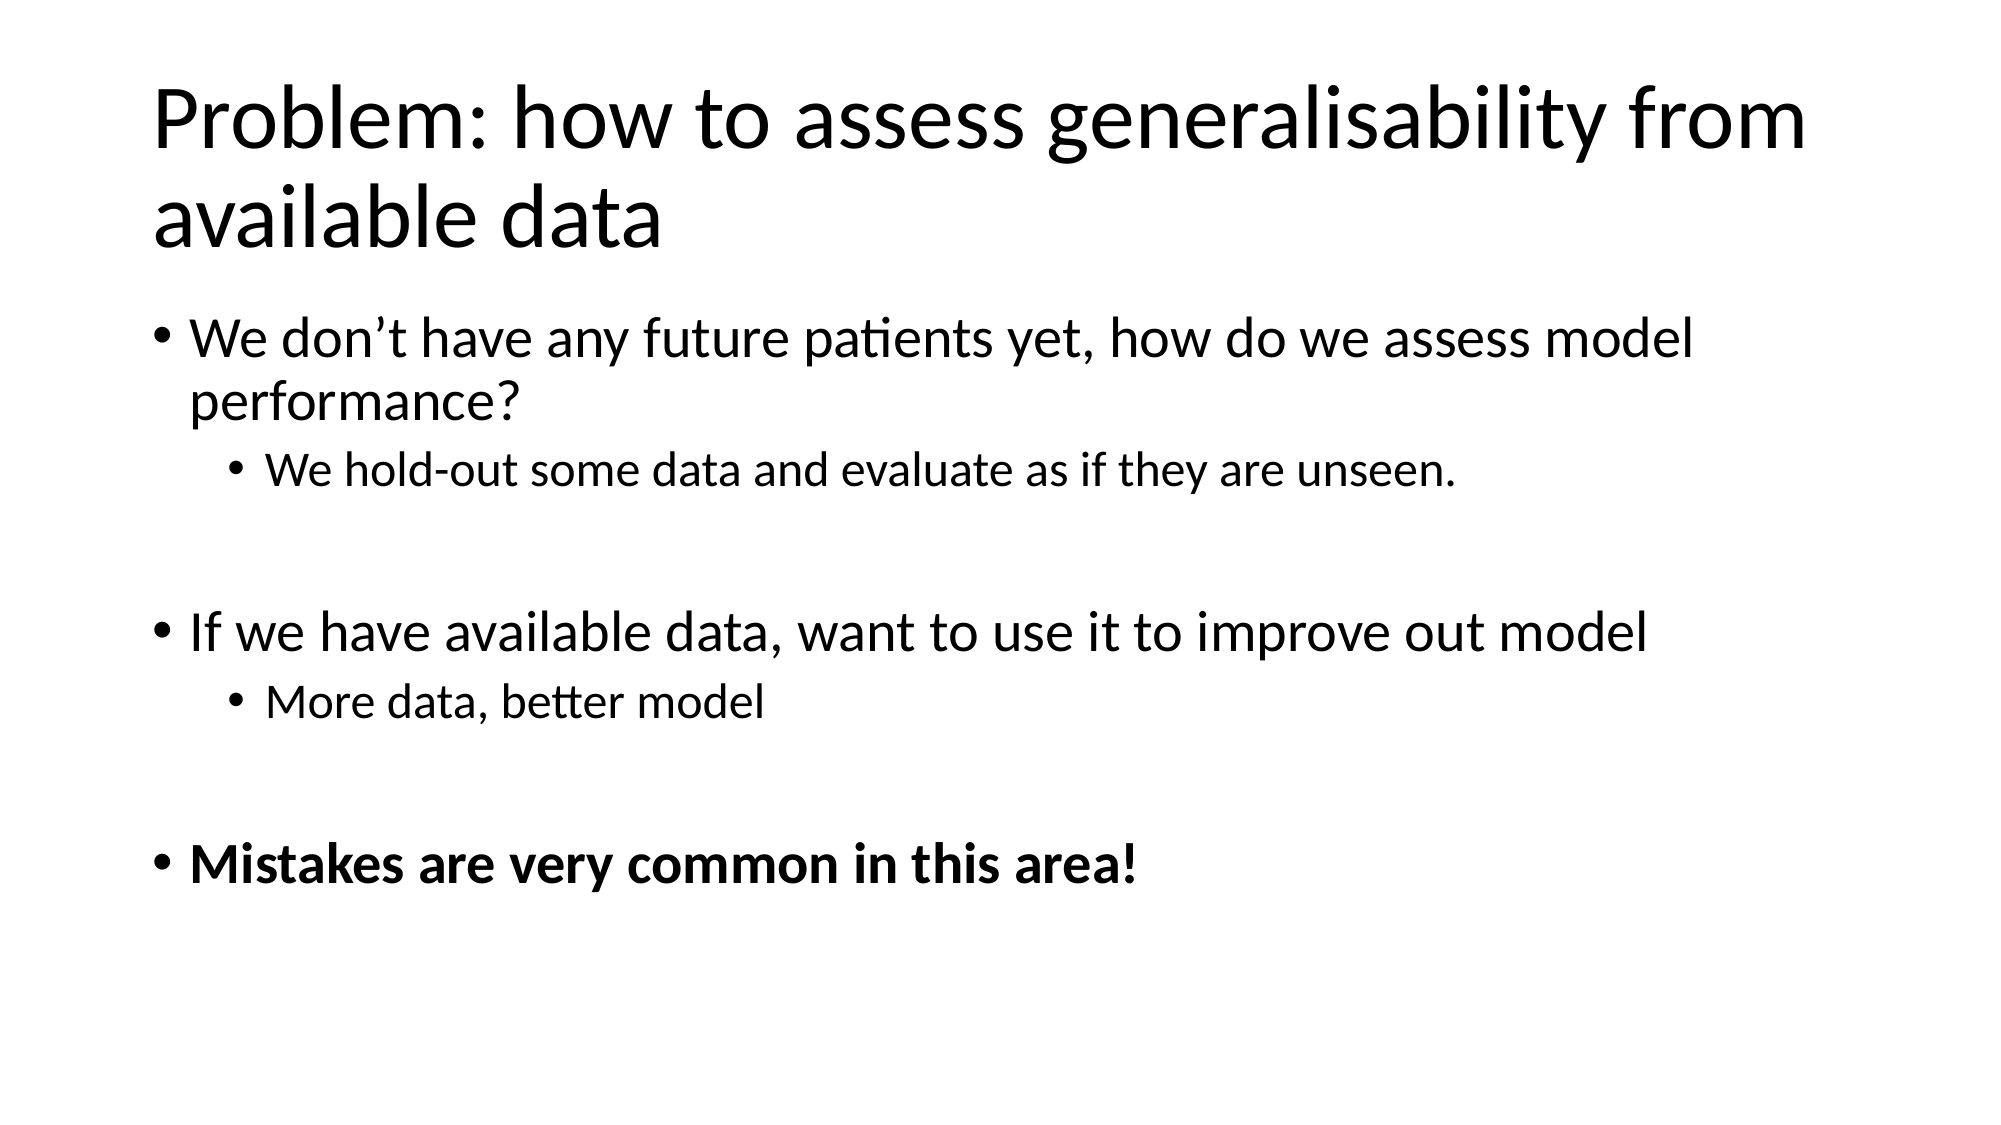

# Problem: how to assess generalisability from available data
We don’t have any future patients yet, how do we assess model performance?
We hold-out some data and evaluate as if they are unseen.

If we have available data, want to use it to improve out model
More data, better model

Mistakes are very common in this area!